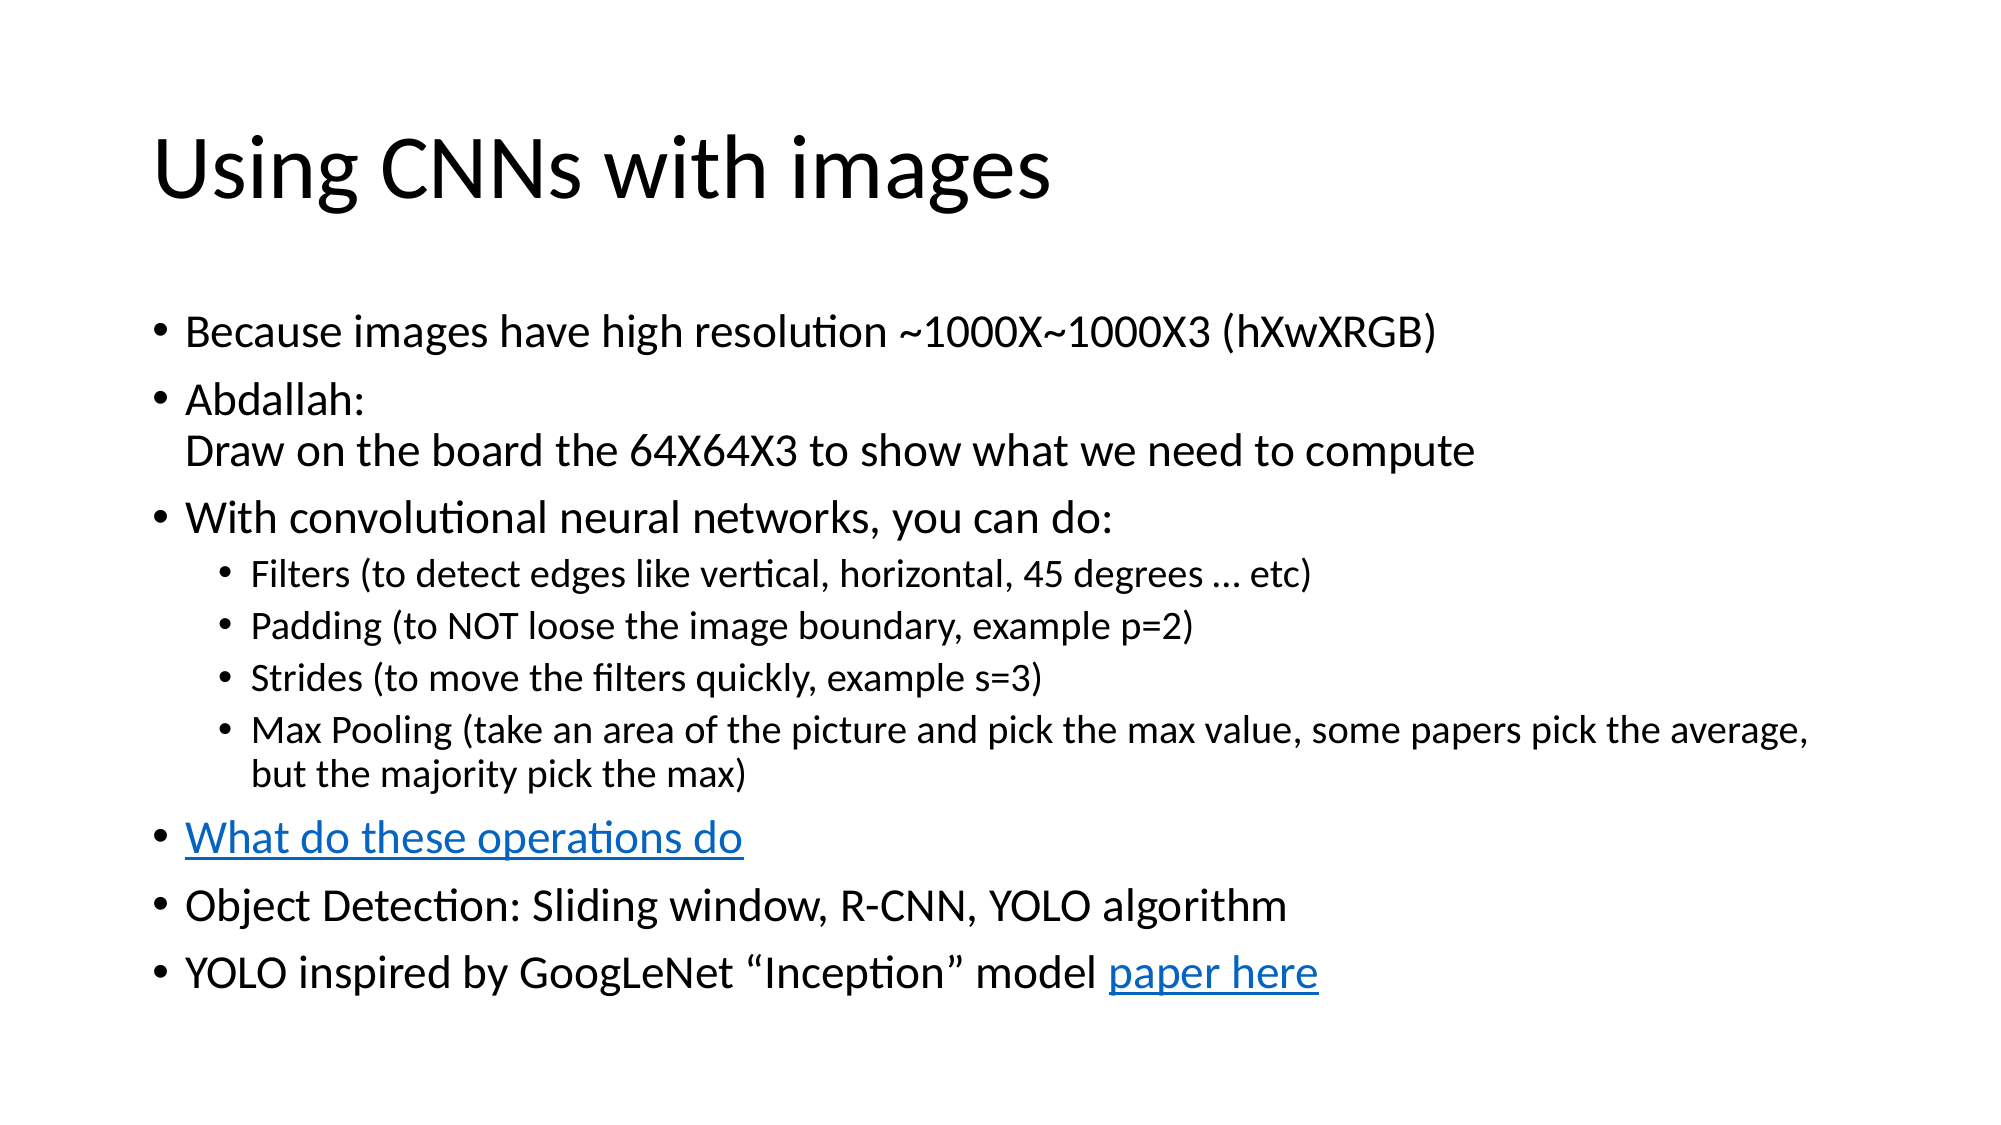

# Using CNNs with images
Because images have high resolution ~1000X~1000X3 (hXwXRGB)
Abdallah:
Draw on the board the 64X64X3 to show what we need to compute
With convolutional neural networks, you can do:
Filters (to detect edges like vertical, horizontal, 45 degrees … etc)
Padding (to NOT loose the image boundary, example p=2)
Strides (to move the filters quickly, example s=3)
Max Pooling (take an area of the picture and pick the max value, some papers pick the average, but the majority pick the max)
What do these operations do
Object Detection: Sliding window, R-CNN, YOLO algorithm
YOLO inspired by GoogLeNet “Inception” model paper here